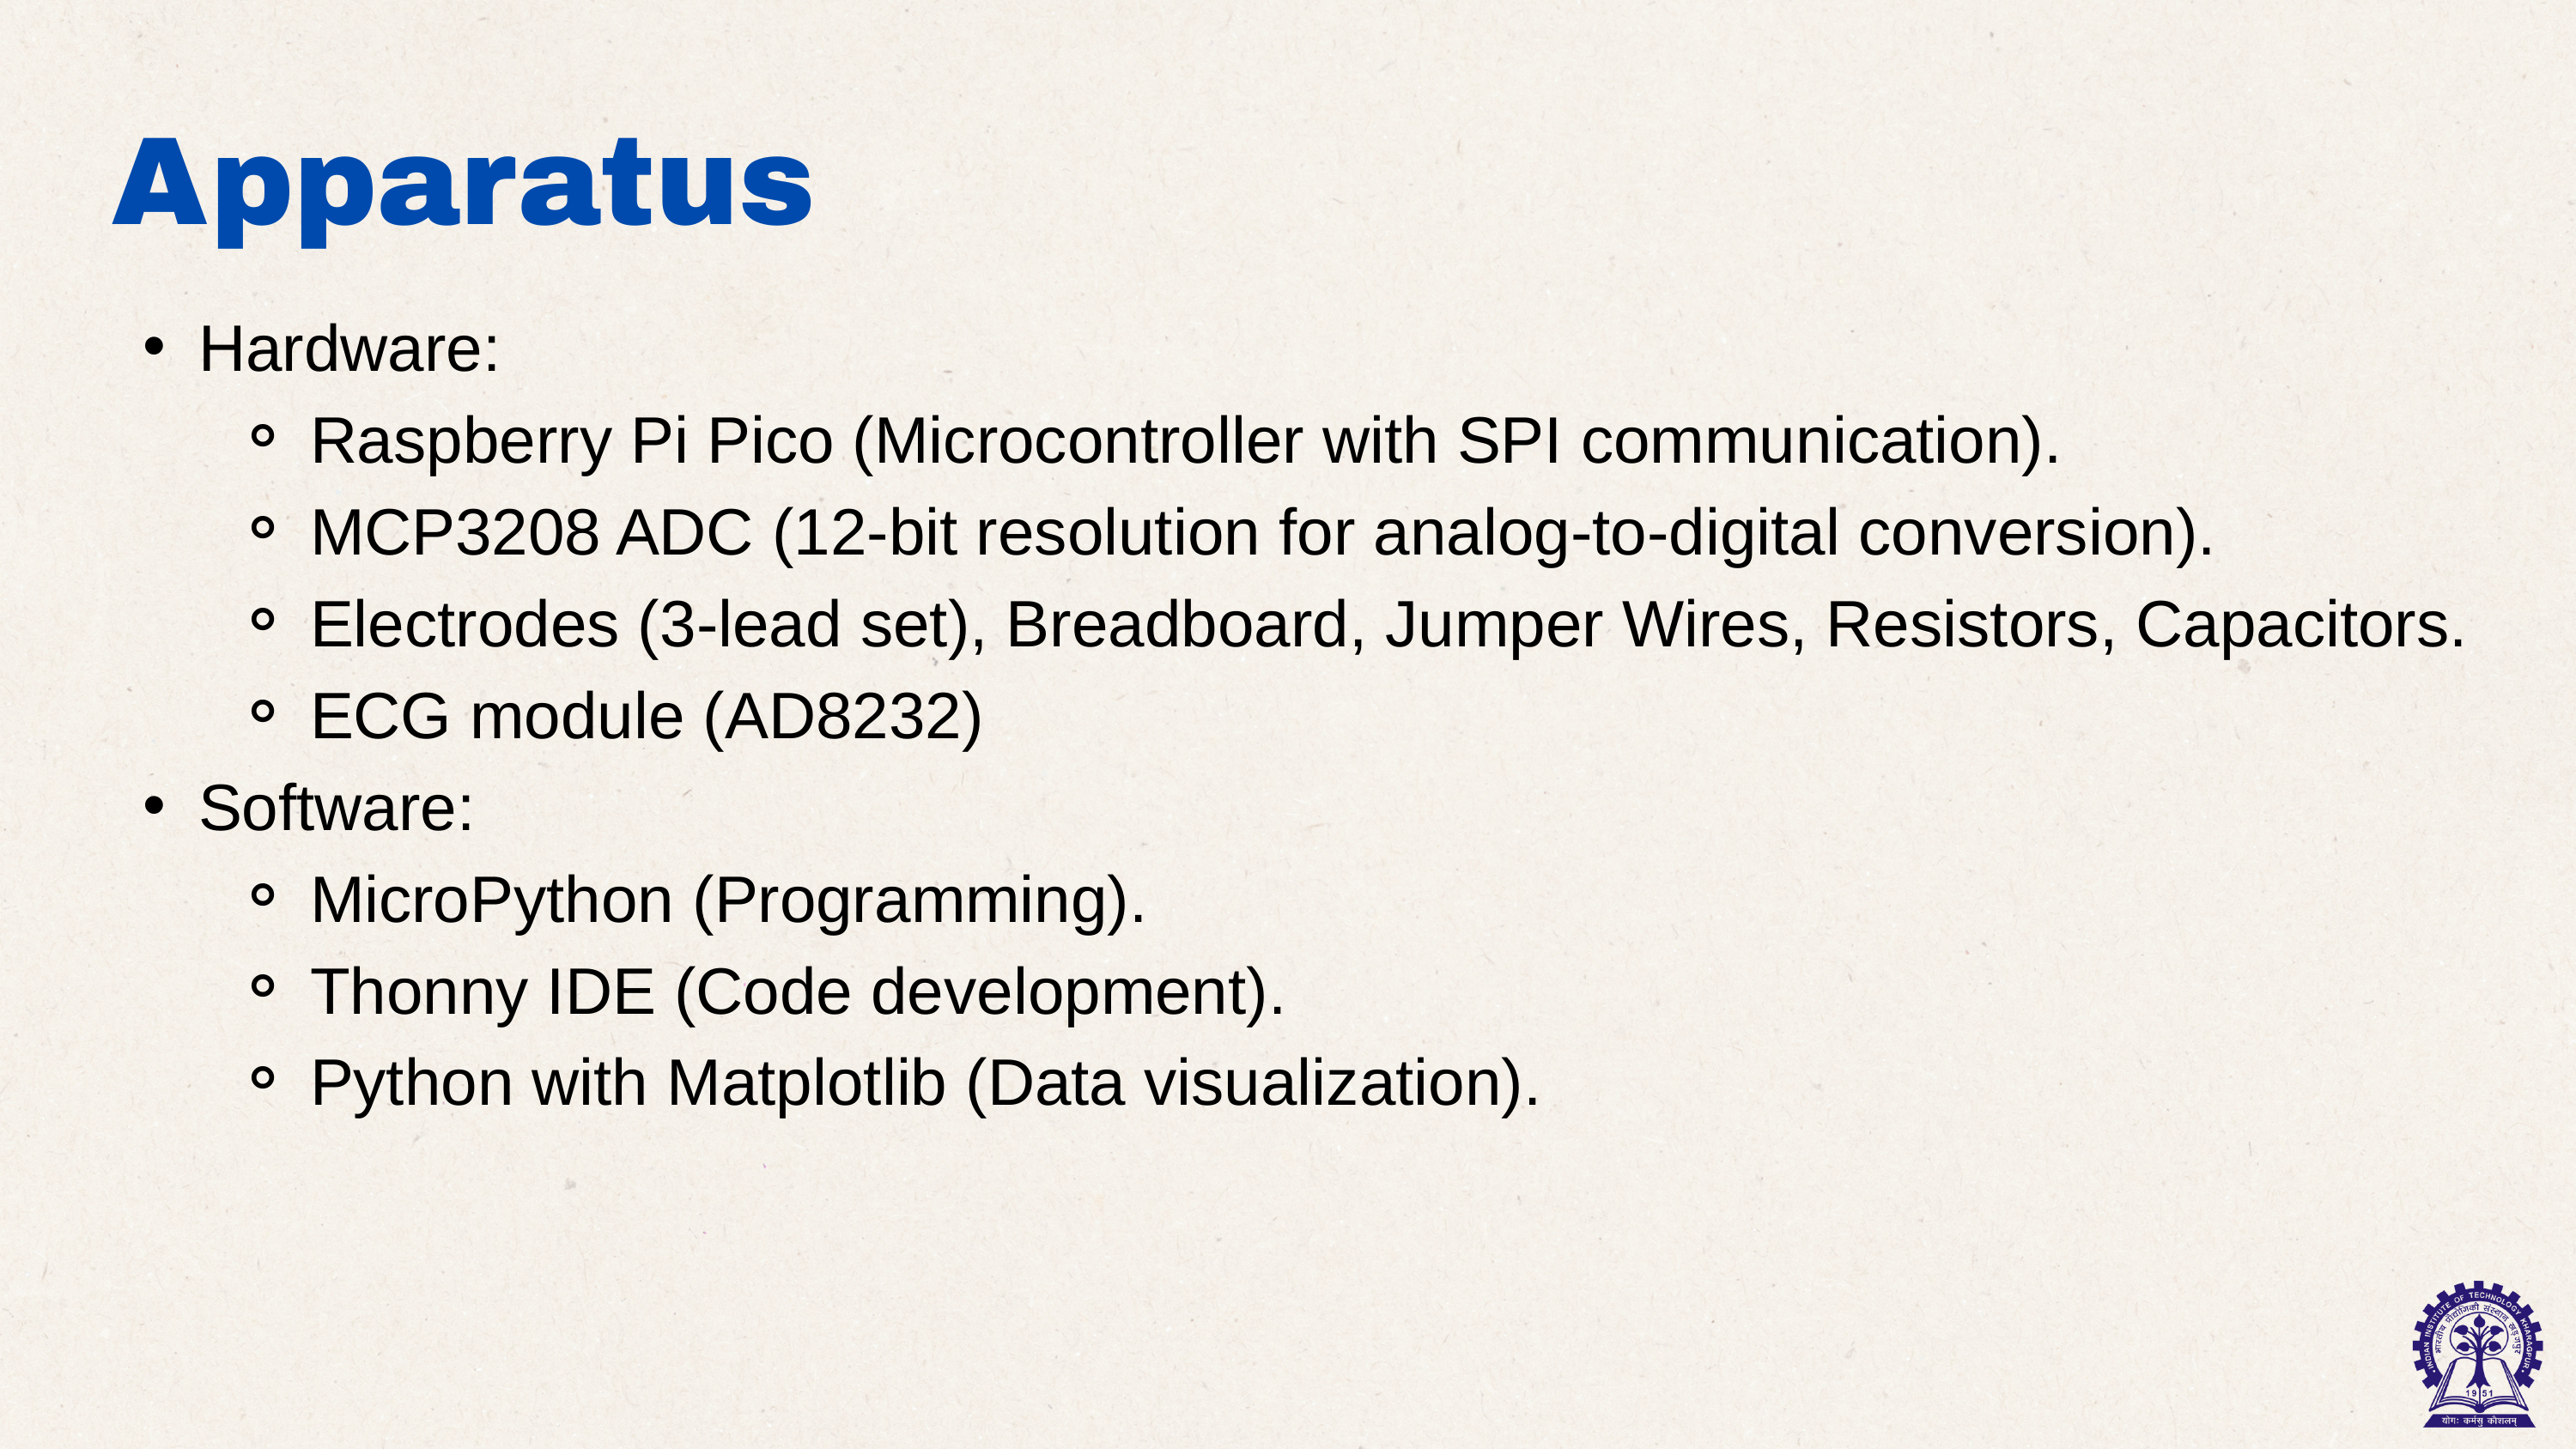

Apparatus
Hardware:
Raspberry Pi Pico (Microcontroller with SPI communication).
MCP3208 ADC (12-bit resolution for analog-to-digital conversion).
Electrodes (3-lead set), Breadboard, Jumper Wires, Resistors, Capacitors.
ECG module (AD8232)
Software:
MicroPython (Programming).
Thonny IDE (Code development).
Python with Matplotlib (Data visualization).